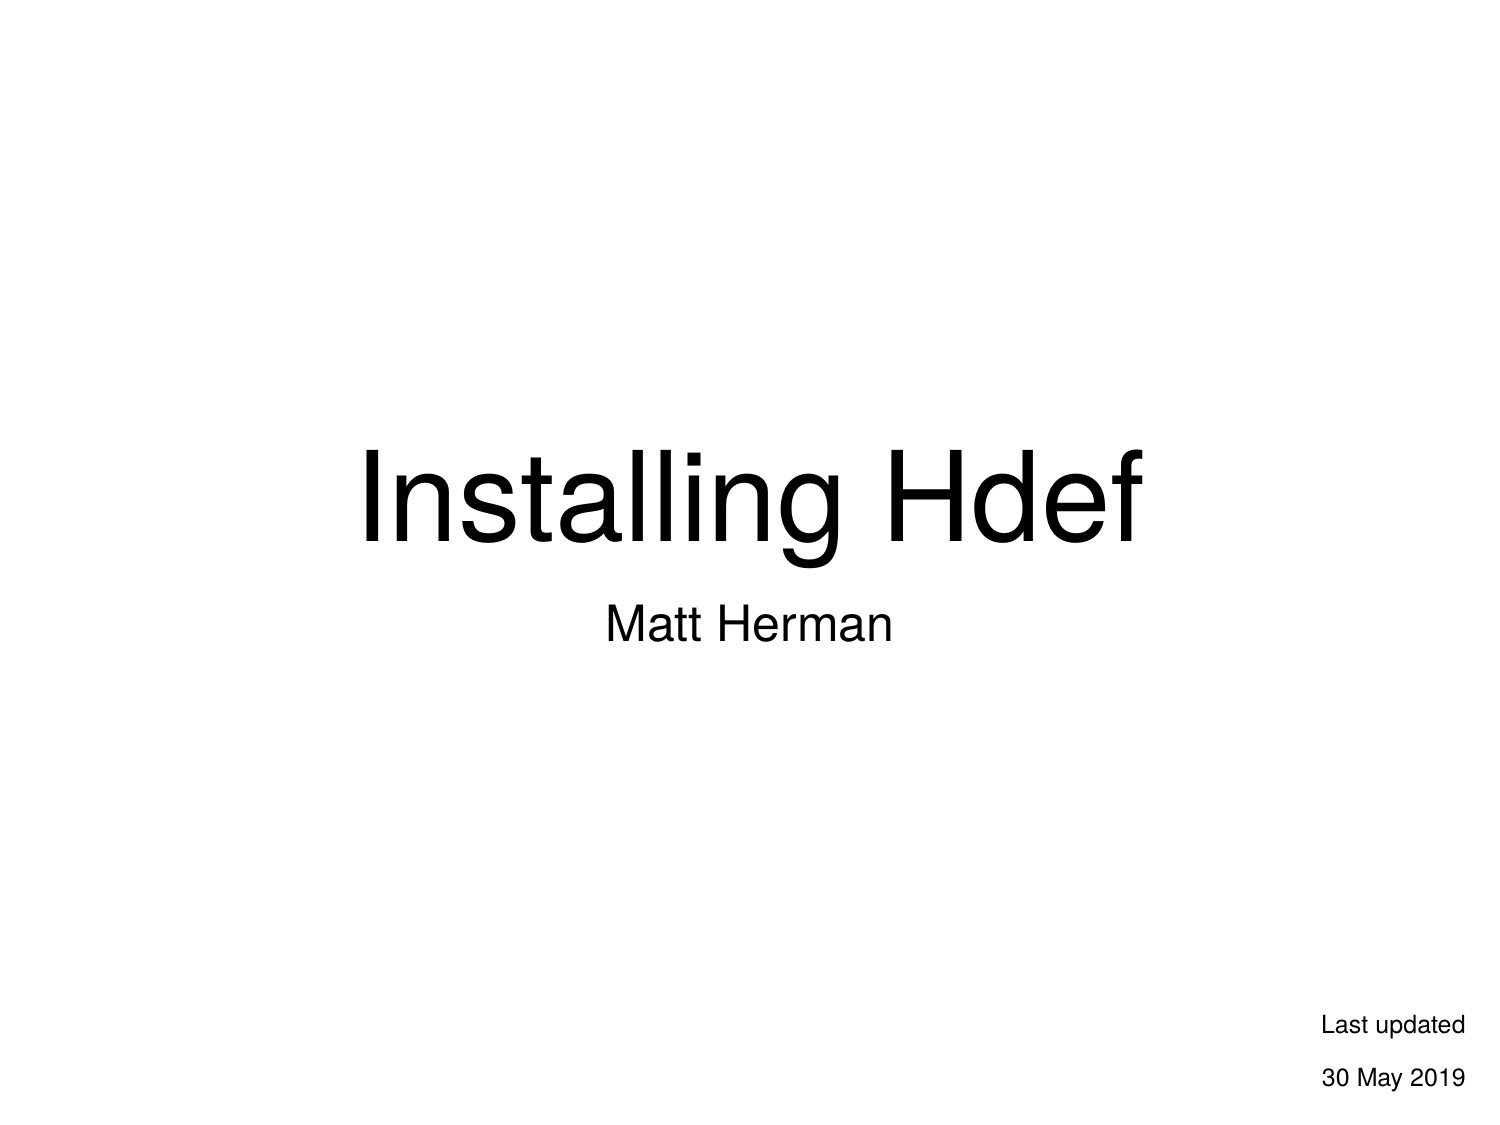

# Installing Hdef
Matt Herman
Last updated
30 May 2019